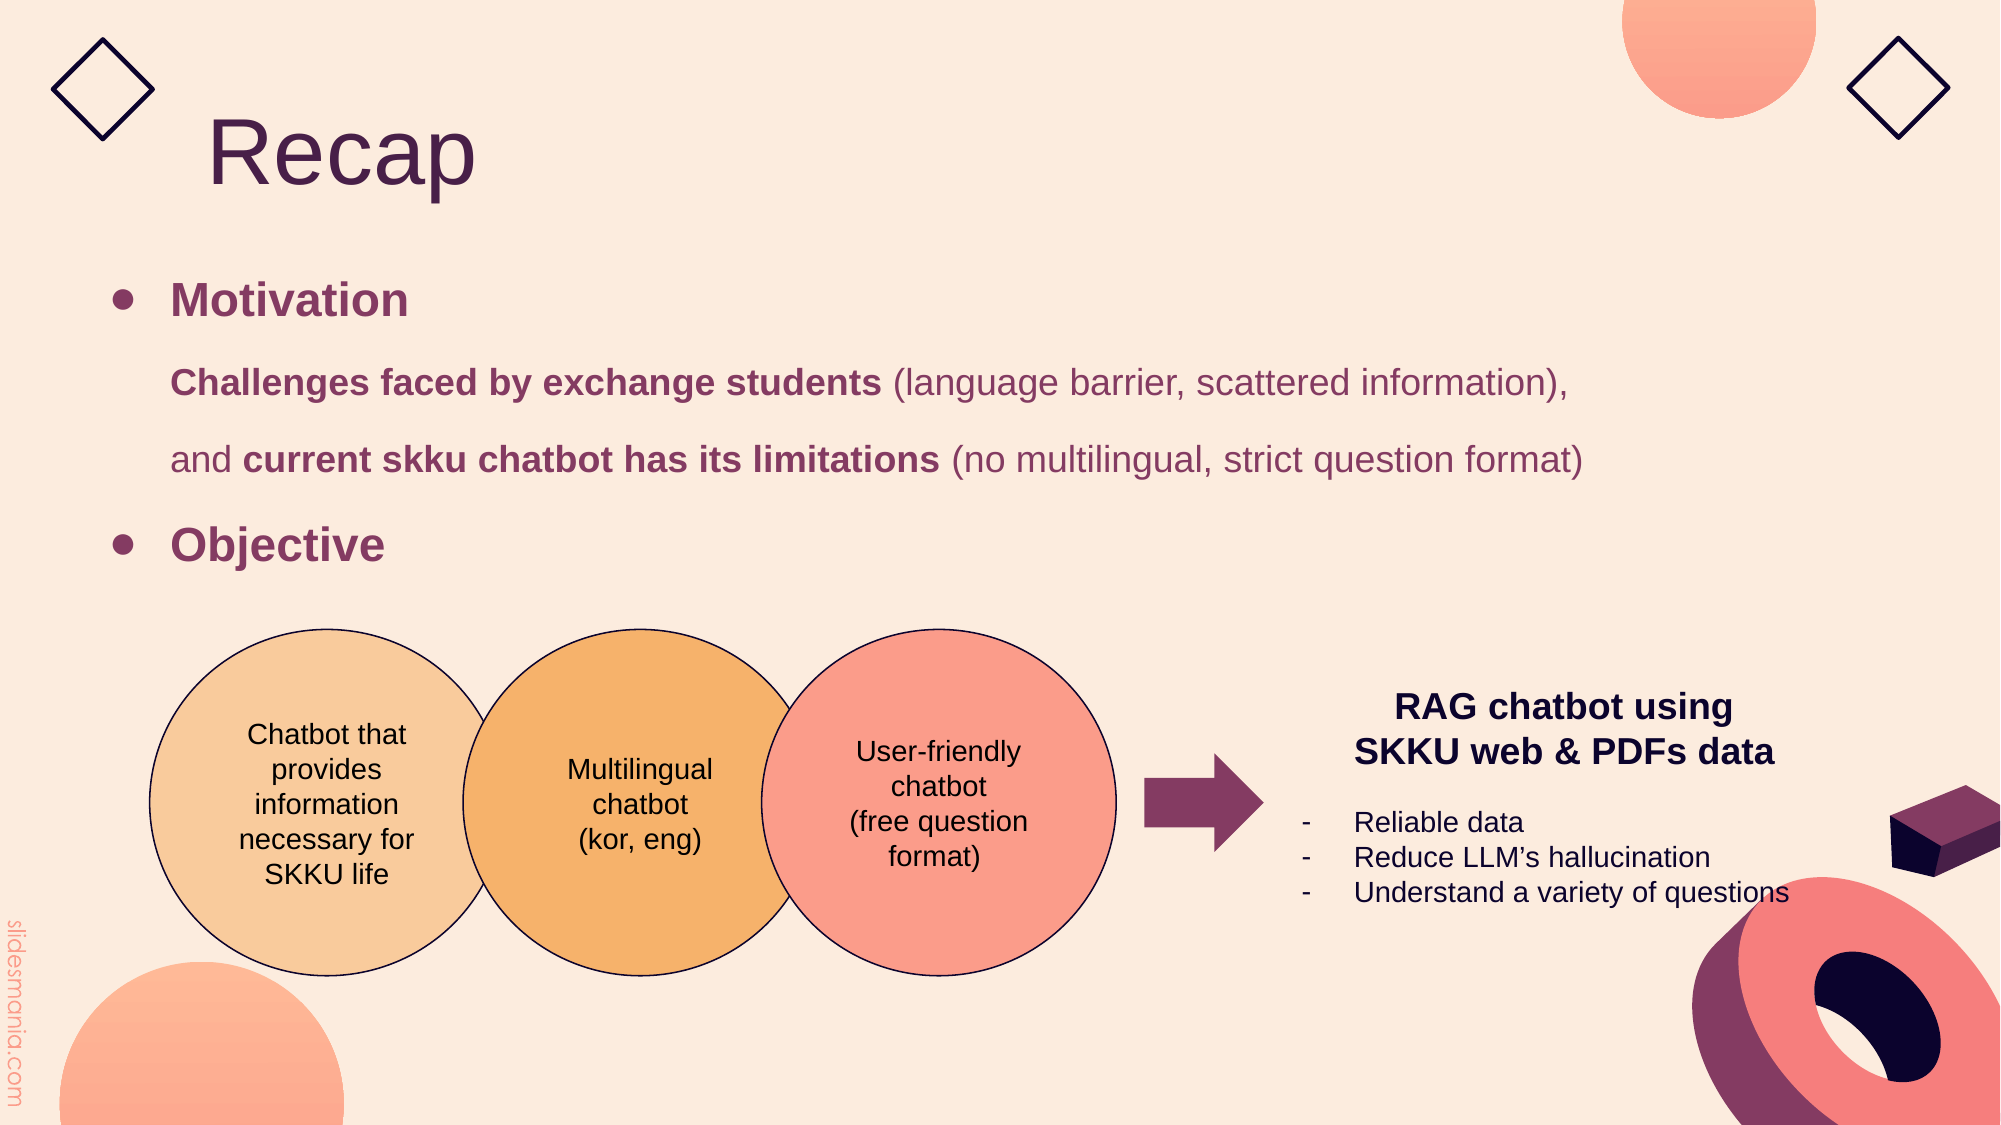

# Recap
Motivation
Challenges faced by exchange students (language barrier, scattered information),
and current skku chatbot has its limitations (no multilingual, strict question format)
Objective

Chatbot that provides information necessary for SKKU life
Multilingual chatbot
(kor, eng)
User-friendly
chatbot
(free question format)
RAG chatbot using SKKU web & PDFs data

Reliable data
Reduce LLM’s hallucination
Understand a variety of questions